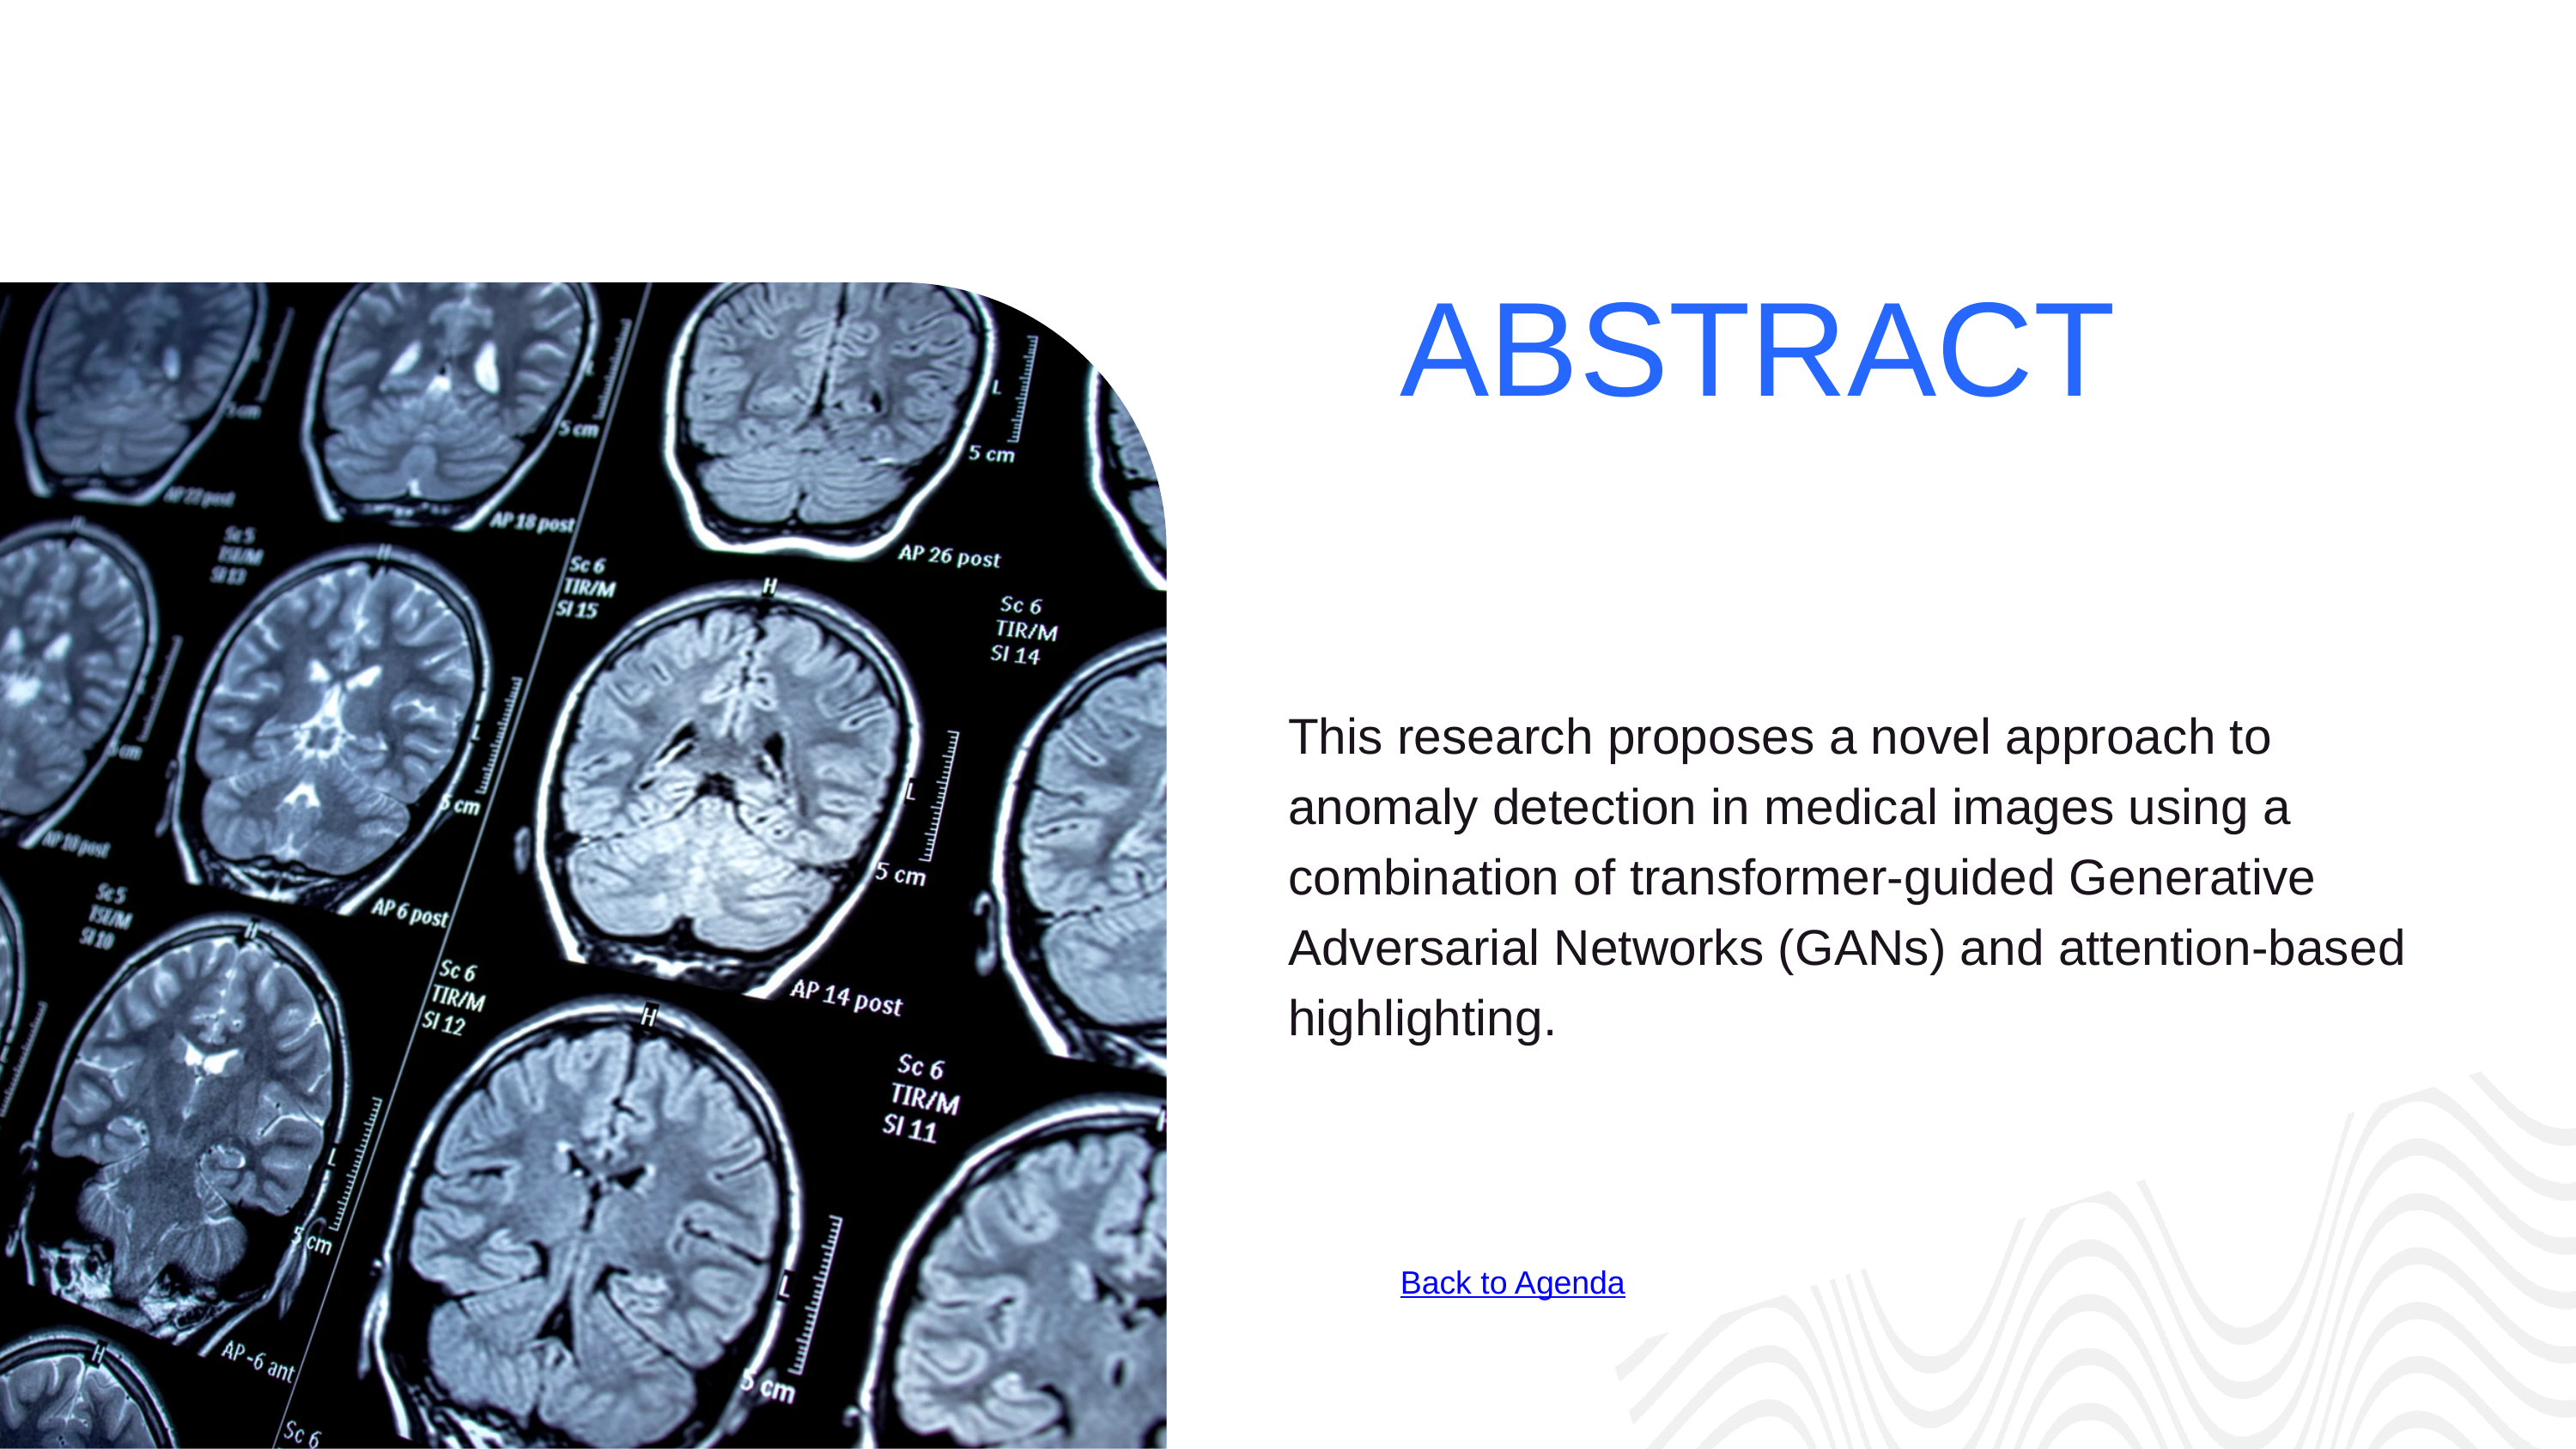

ABSTRACT

This research proposes a novel approach to anomaly detection in medical images using a combination of transformer-guided Generative Adversarial Networks (GANs) and attention-based highlighting.

Back to Agenda